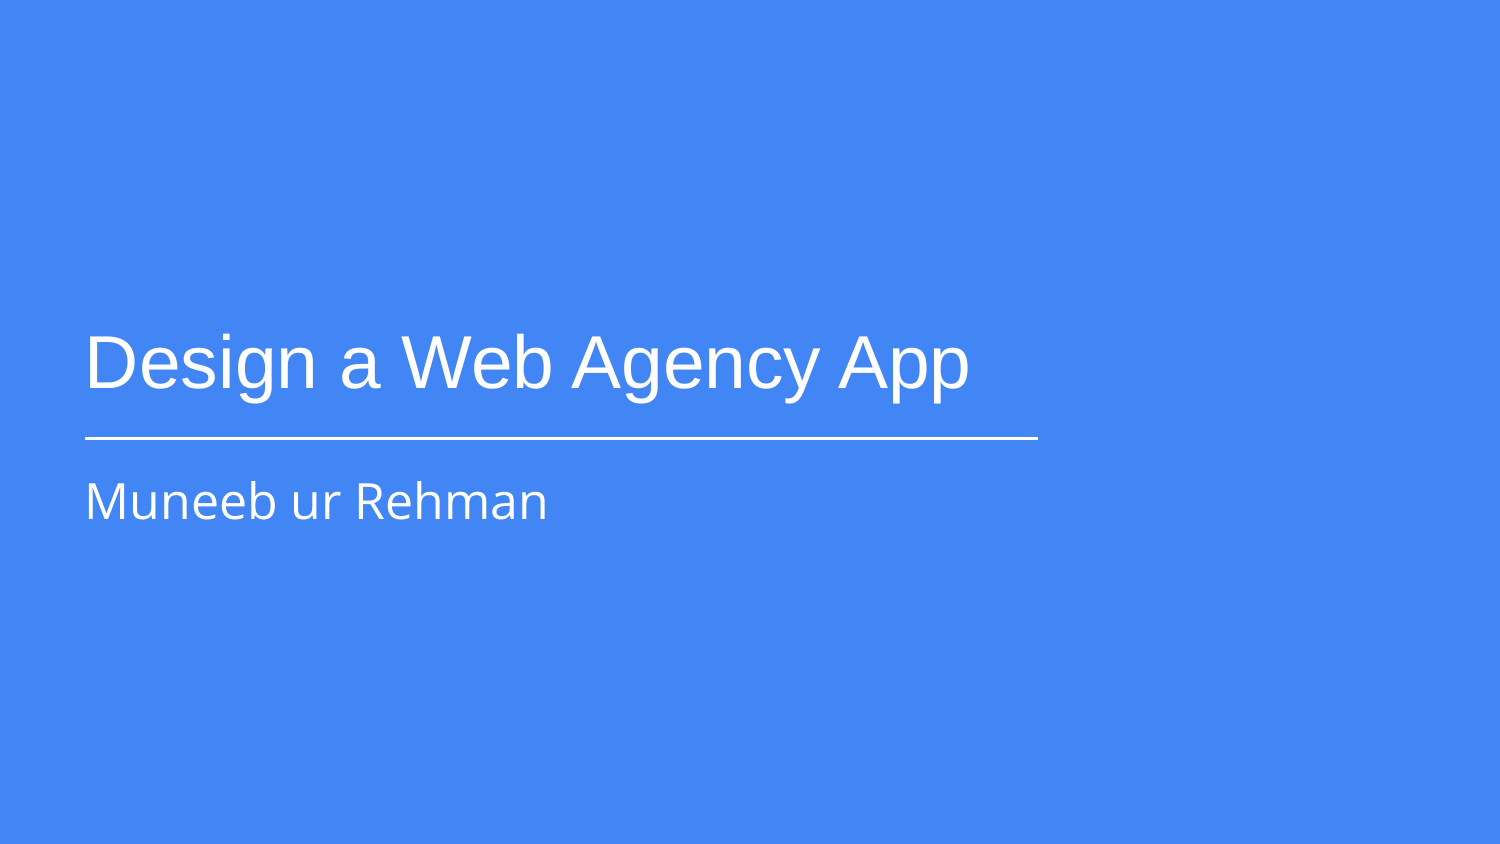

Design a Web Agency App
Muneeb ur Rehman